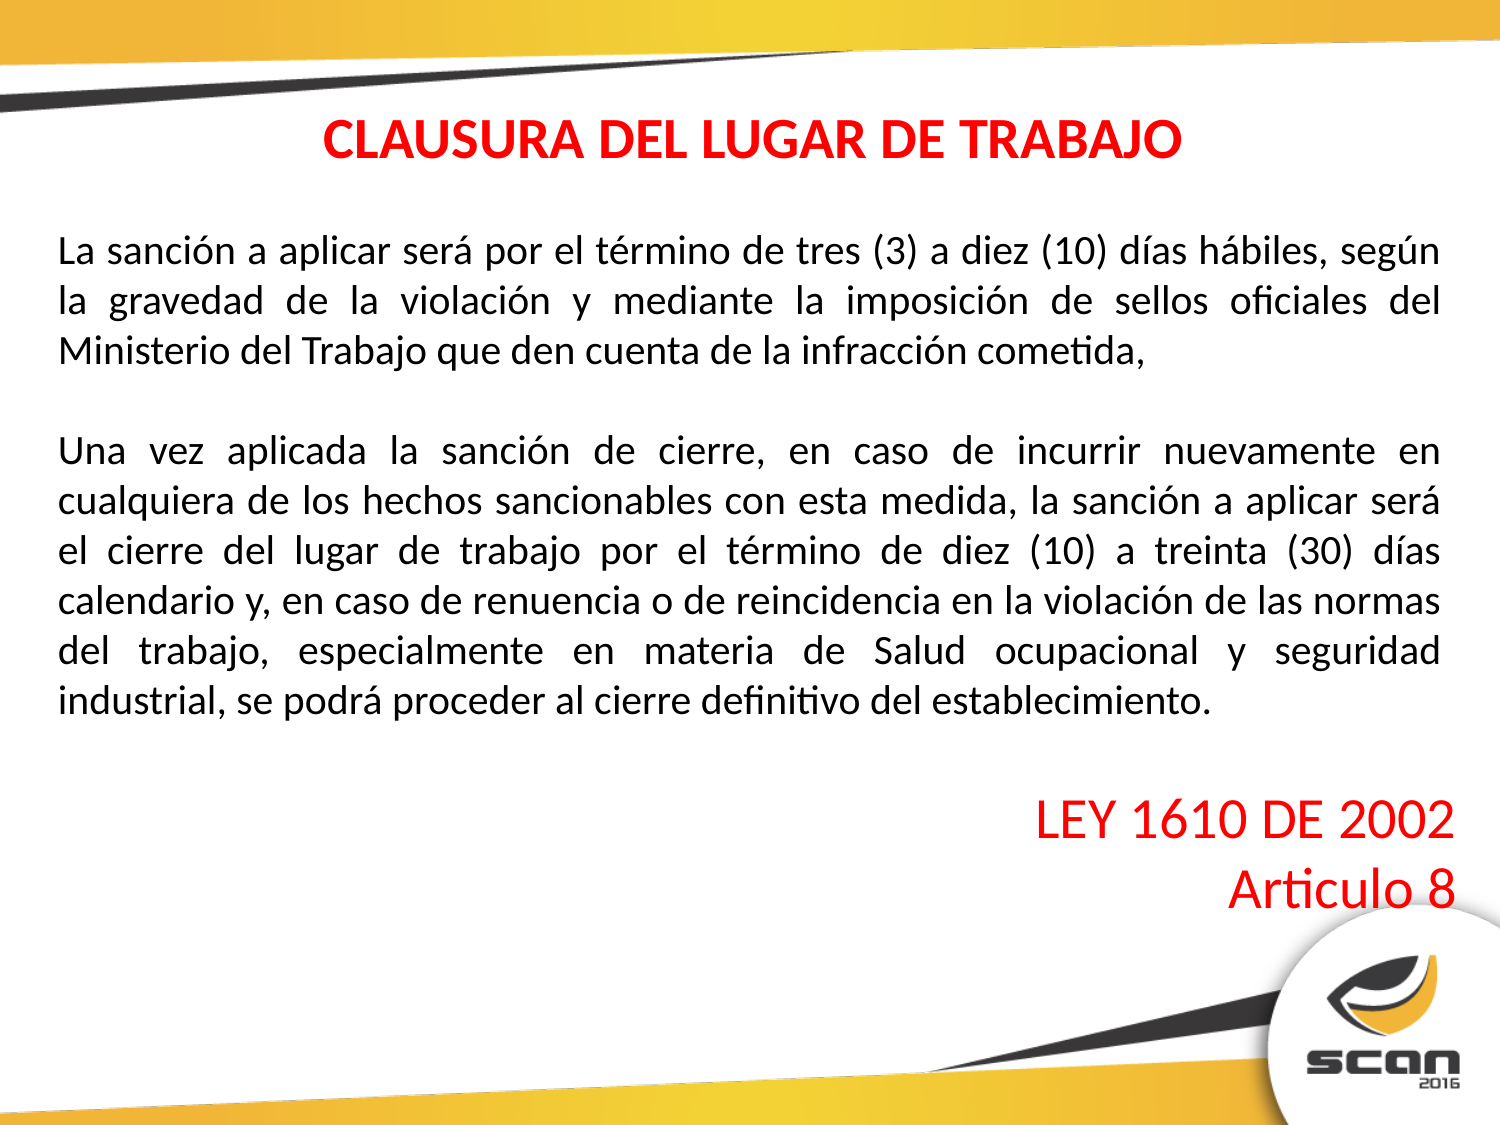

CLAUSURA DEL LUGAR DE TRABAJO
La sanción a aplicar será por el término de tres (3) a diez (10) días hábiles, según la gravedad de la violación y mediante la imposición de sellos oficiales del Ministerio del Trabajo que den cuenta de la infracción cometida,

Una vez aplicada la sanción de cierre, en caso de incurrir nuevamente en cualquiera de los hechos sancionables con esta medida, la sanción a aplicar será el cierre del lugar de trabajo por el término de diez (10) a treinta (30) días calendario y, en caso de renuencia o de reincidencia en la violación de las normas del trabajo, especialmente en materia de Salud ocupacional y seguridad industrial, se podrá proceder al cierre definitivo del establecimiento.
LEY 1610 DE 2002
Articulo 8